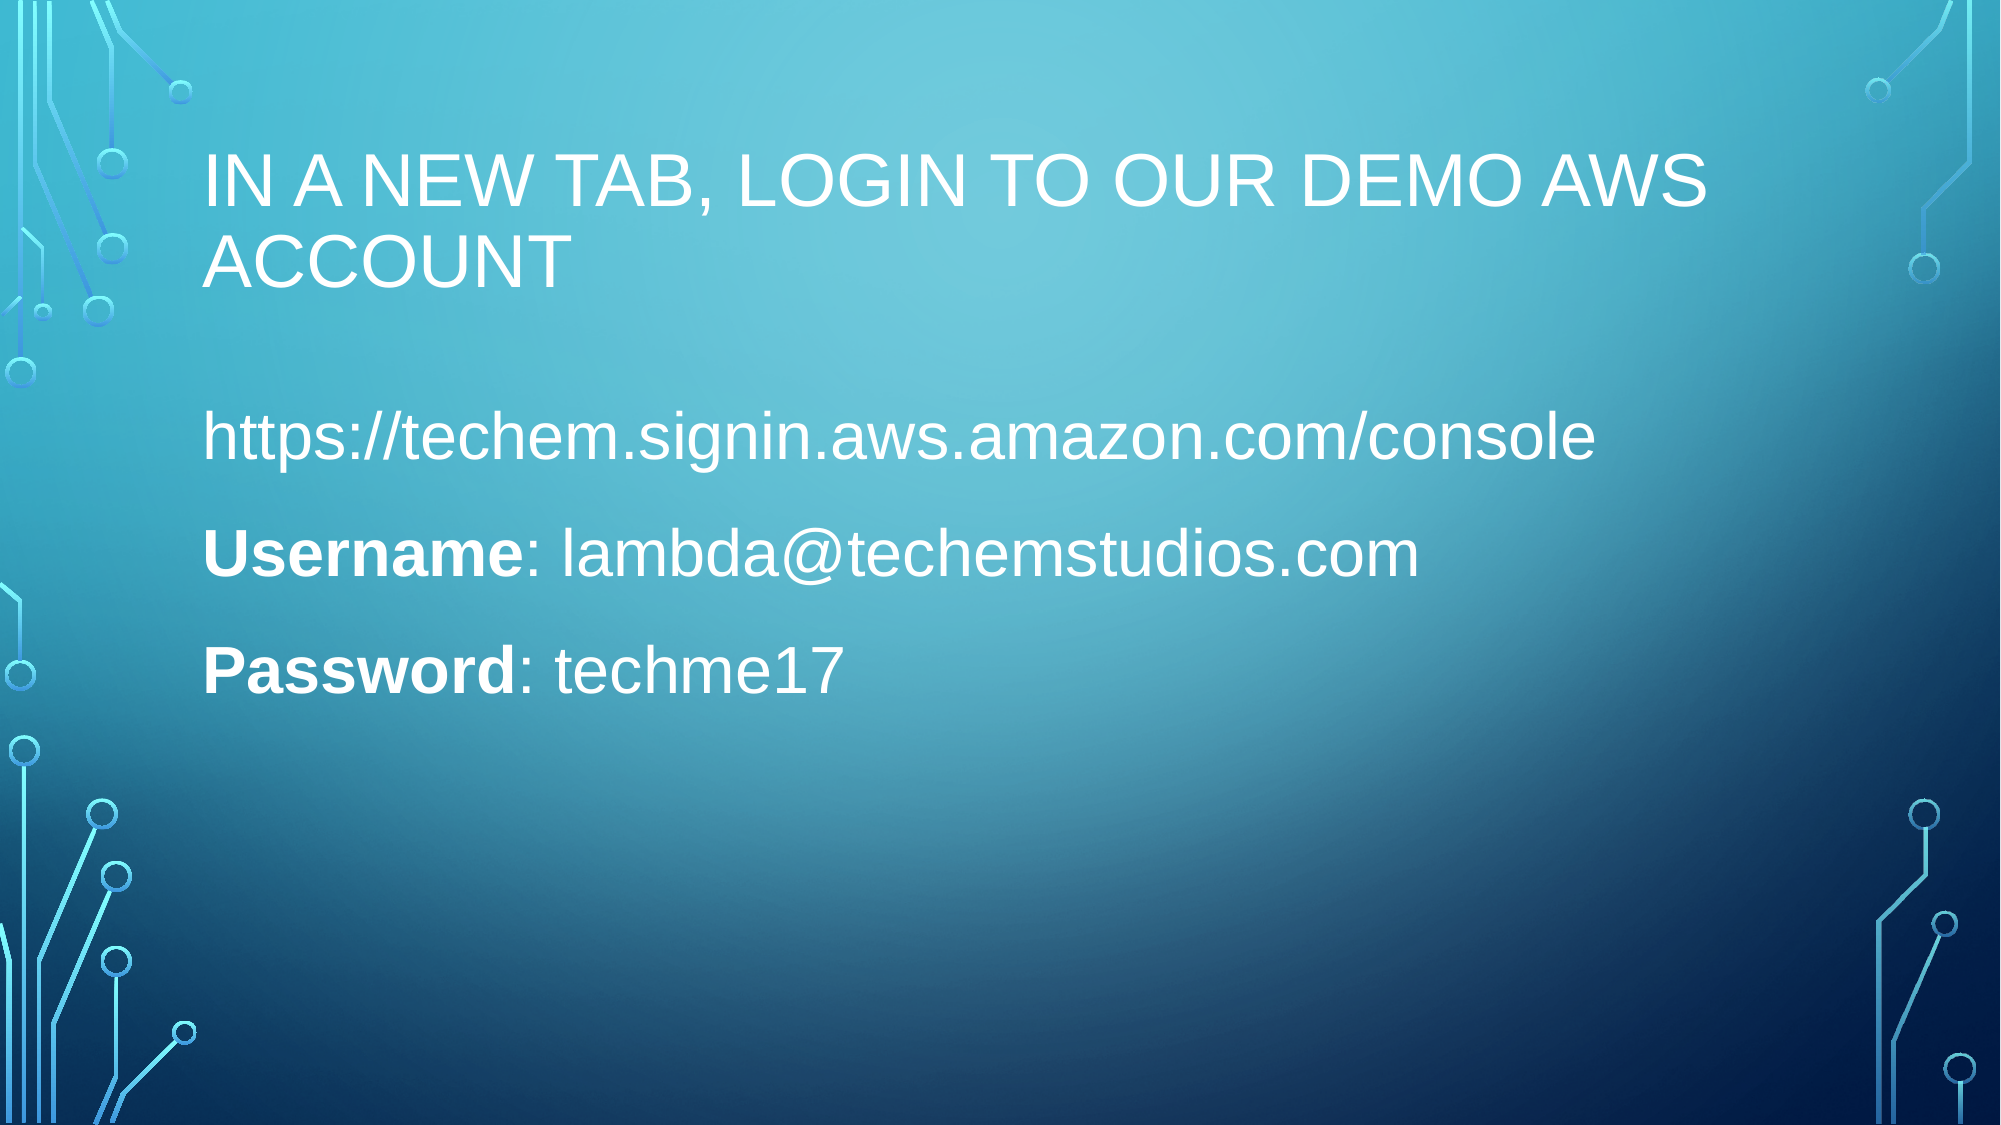

# In a new tab, Login to our demo AWS account
https://techem.signin.aws.amazon.com/console
Username: lambda@techemstudios.com
Password: techme17